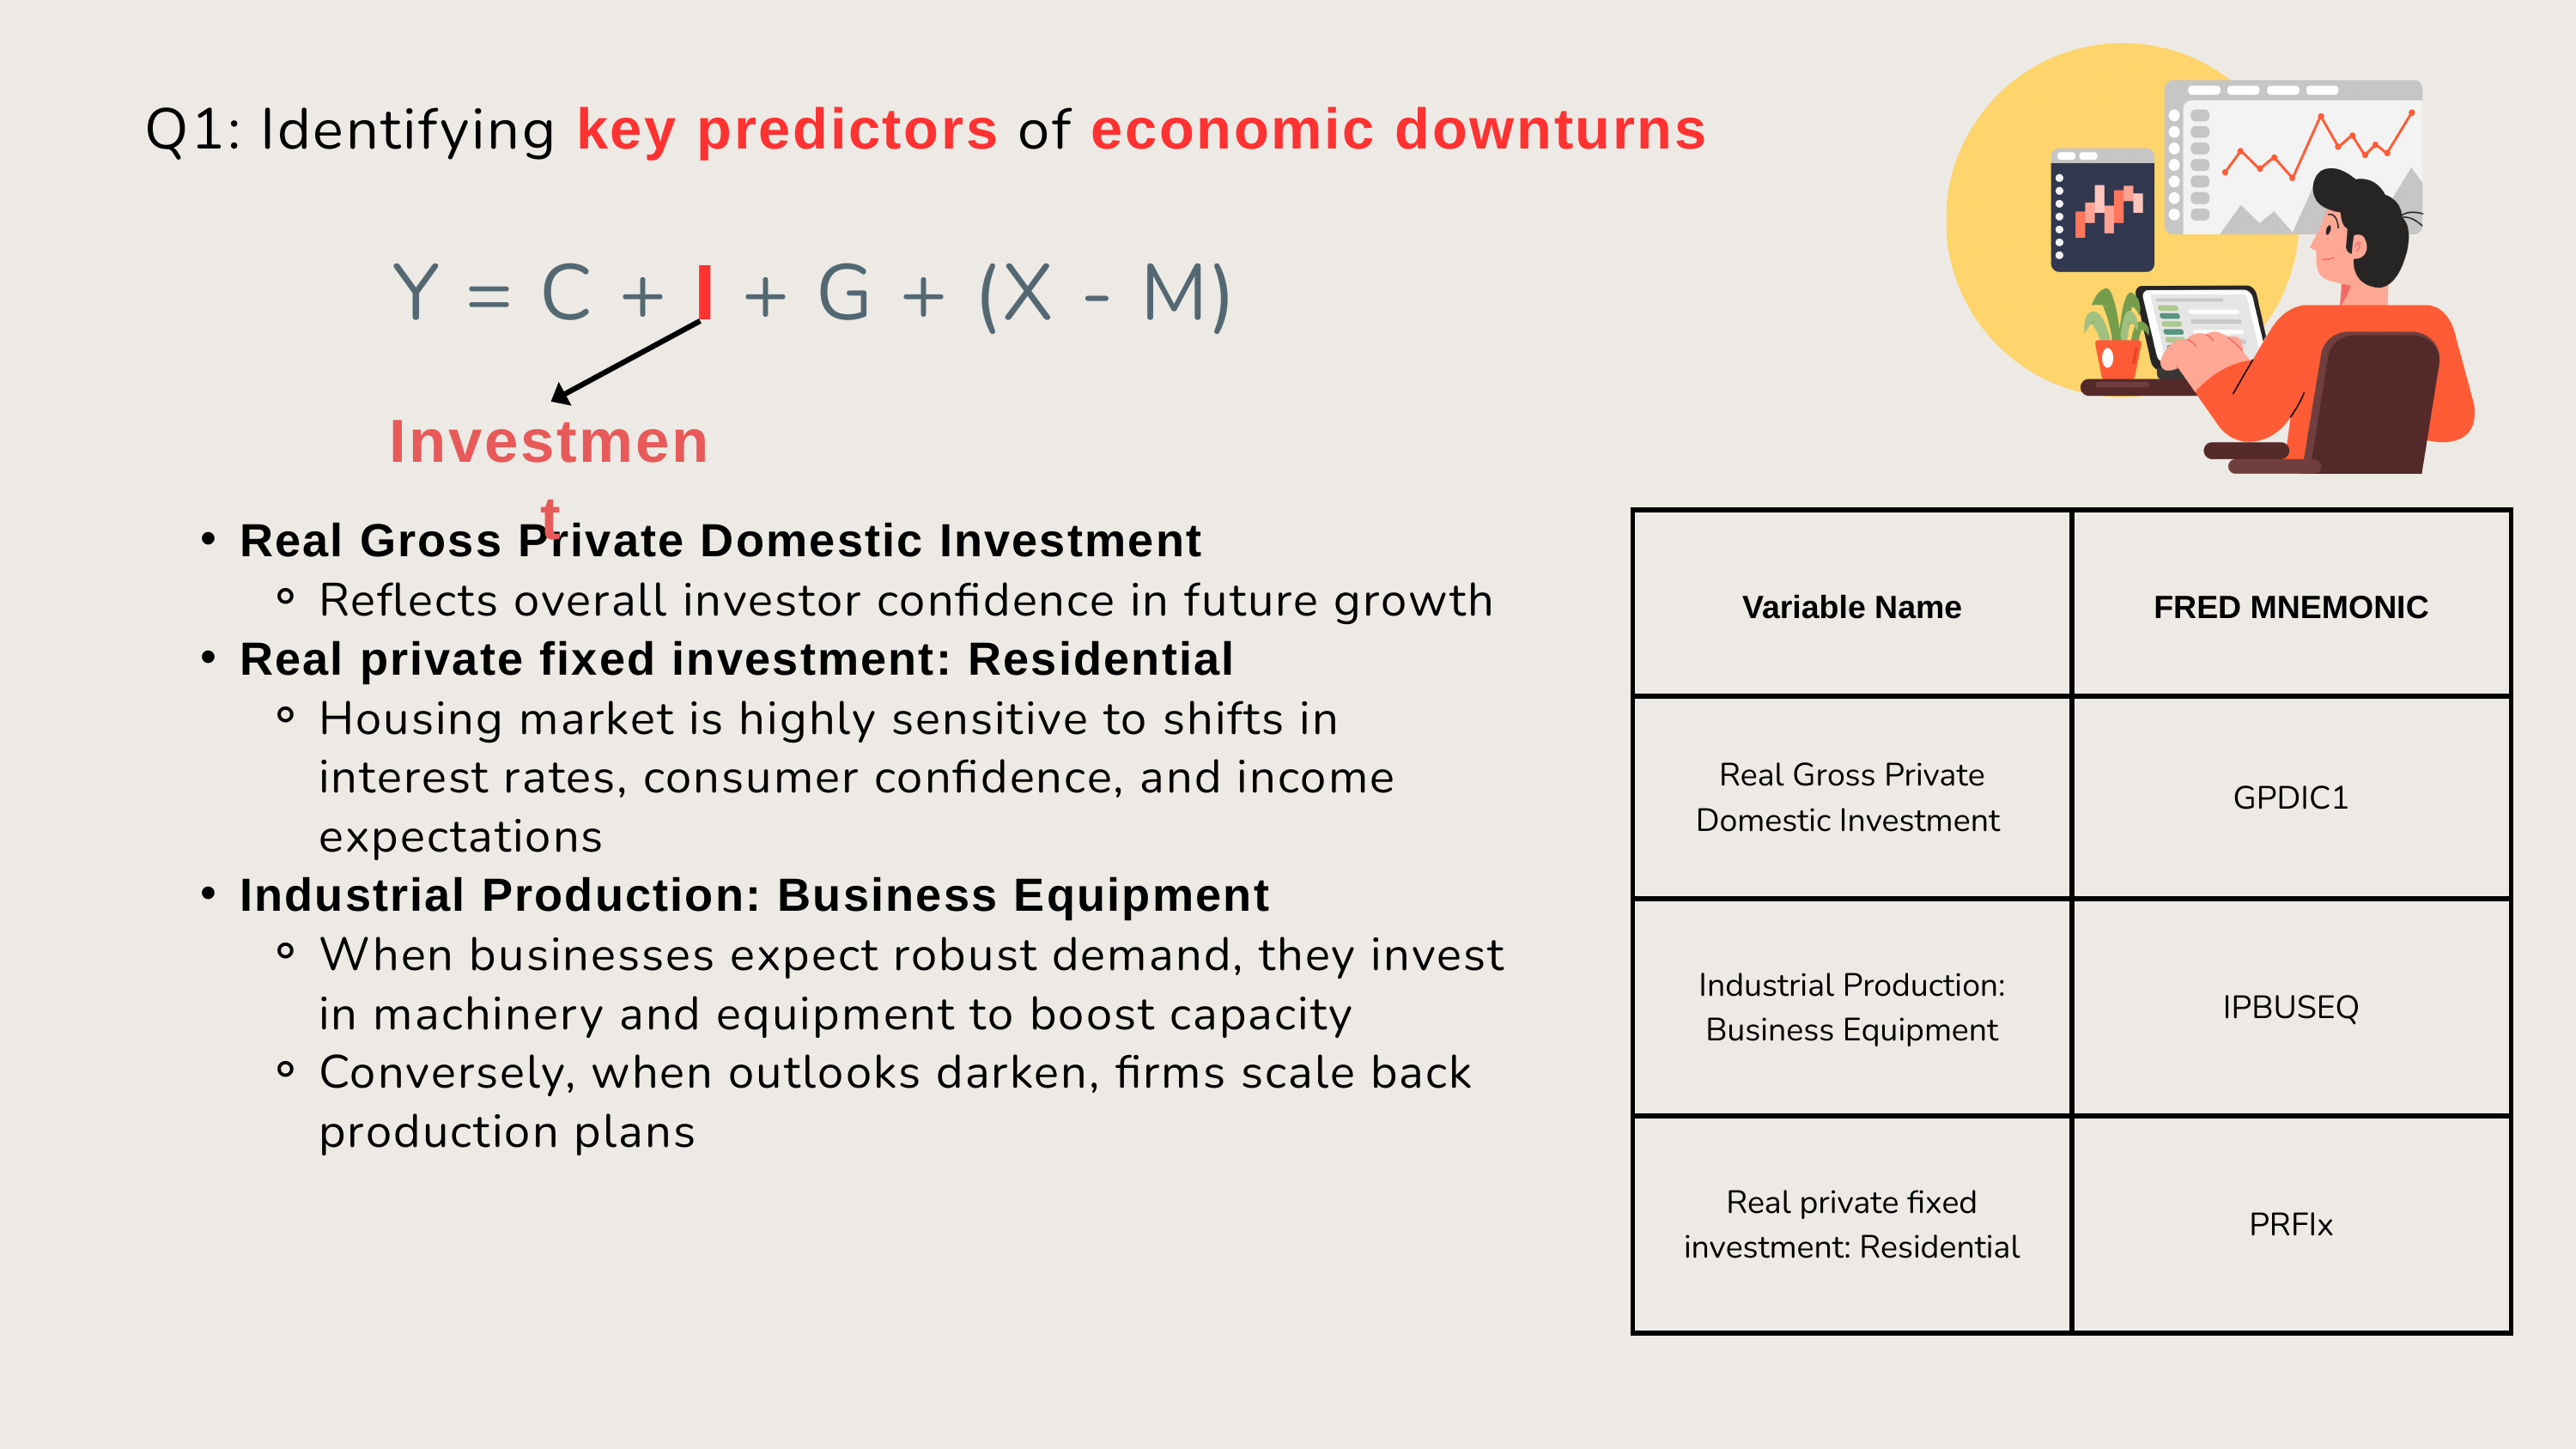

Q1: Identifying key predictors of economic downturns
Y = C + I + G + (X - M)

Investment
Real Gross Private Domestic Investment
Reflects overall investor confidence in future growth
Real private fixed investment: Residential
Housing market is highly sensitive to shifts in interest rates, consumer confidence, and income expectations
Industrial Production: Business Equipment
When businesses expect robust demand, they invest in machinery and equipment to boost capacity
Conversely, when outlooks darken, firms scale back production plans

| Variable Name | FRED MNEMONIC |
| --- | --- |
| Real Gross Private Domestic Investment | GPDIC1 |
| Industrial Production: Business Equipment | IPBUSEQ |
| Real private fixed investment: Residential | PRFIx |